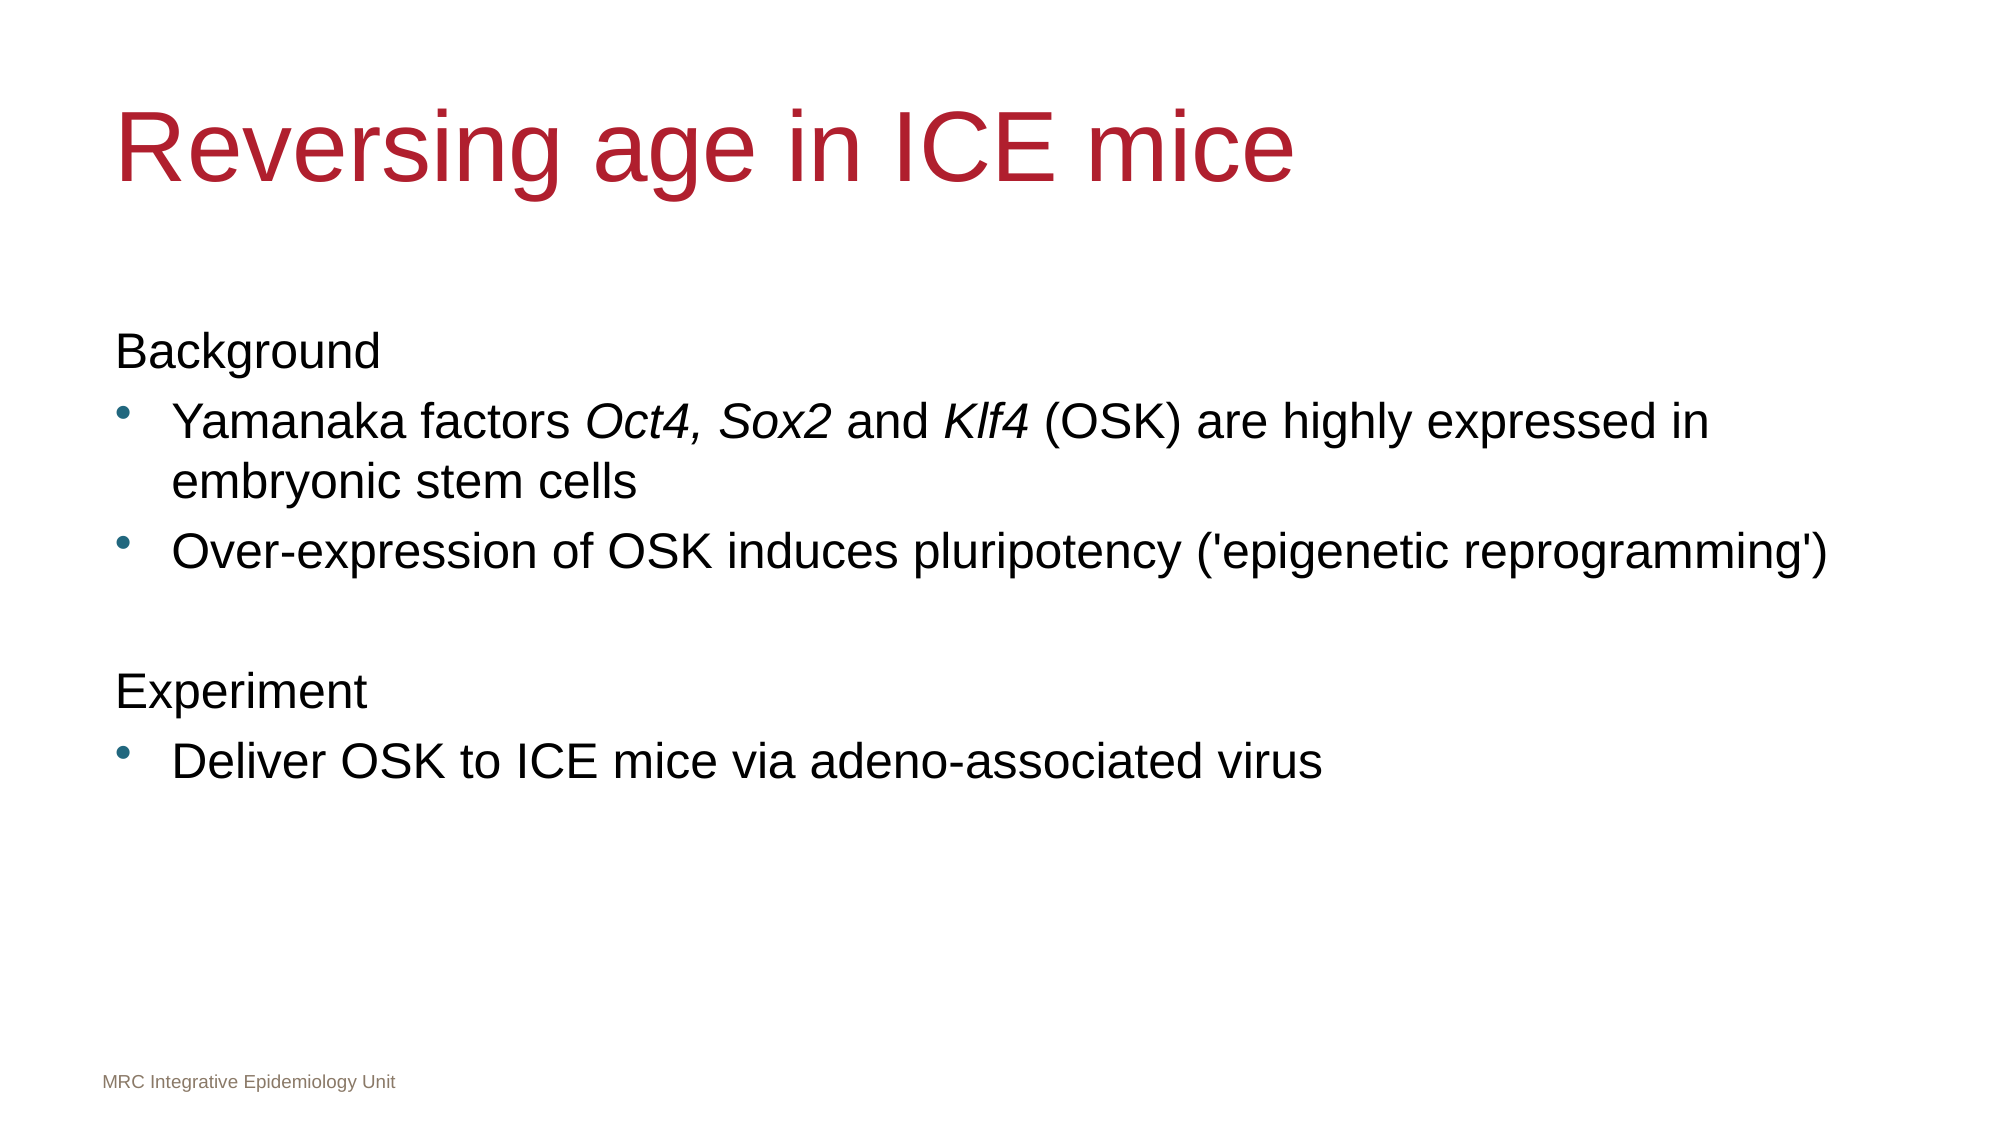

# Reversing age in ICE mice
Background
Yamanaka factors Oct4, Sox2 and Klf4 (OSK) are highly expressed in embryonic stem cells
Over-expression of OSK induces pluripotency ('epigenetic reprogramming')

Experiment
Deliver OSK to ICE mice via adeno-associated virus